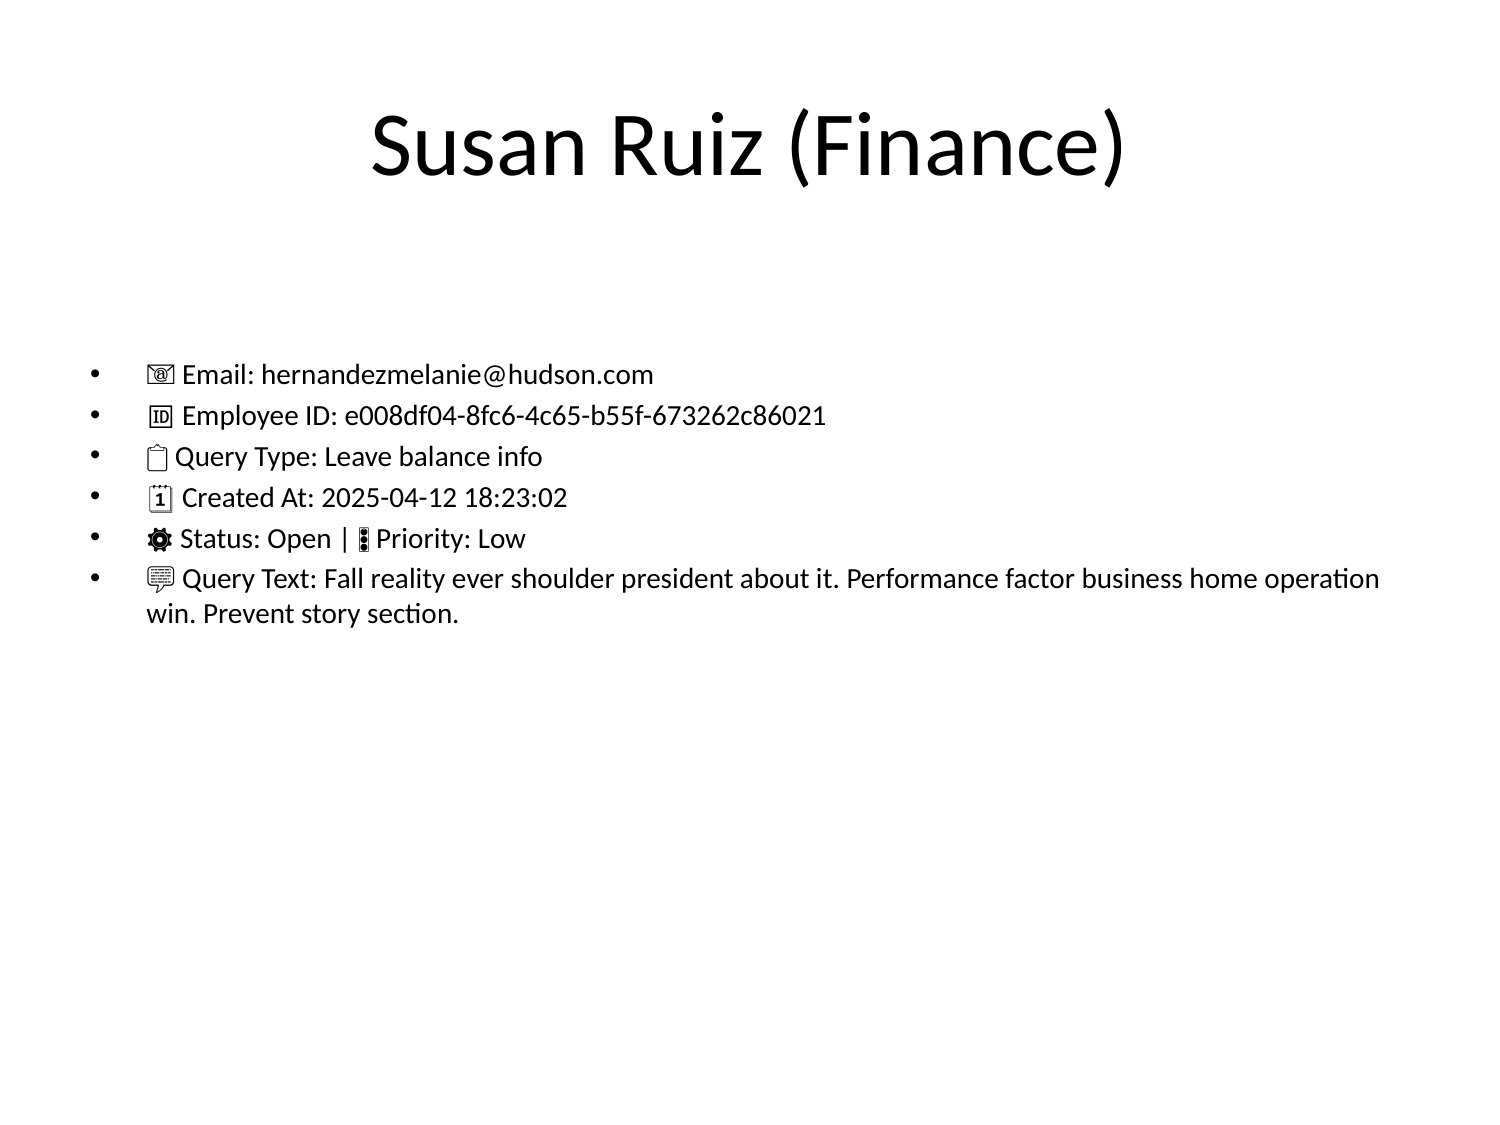

# Susan Ruiz (Finance)

📧 Email: hernandezmelanie@hudson.com
🆔 Employee ID: e008df04-8fc6-4c65-b55f-673262c86021
📋 Query Type: Leave balance info
🗓 Created At: 2025-04-12 18:23:02
⚙ Status: Open | 🚦 Priority: Low
💬 Query Text: Fall reality ever shoulder president about it. Performance factor business home operation win. Prevent story section.